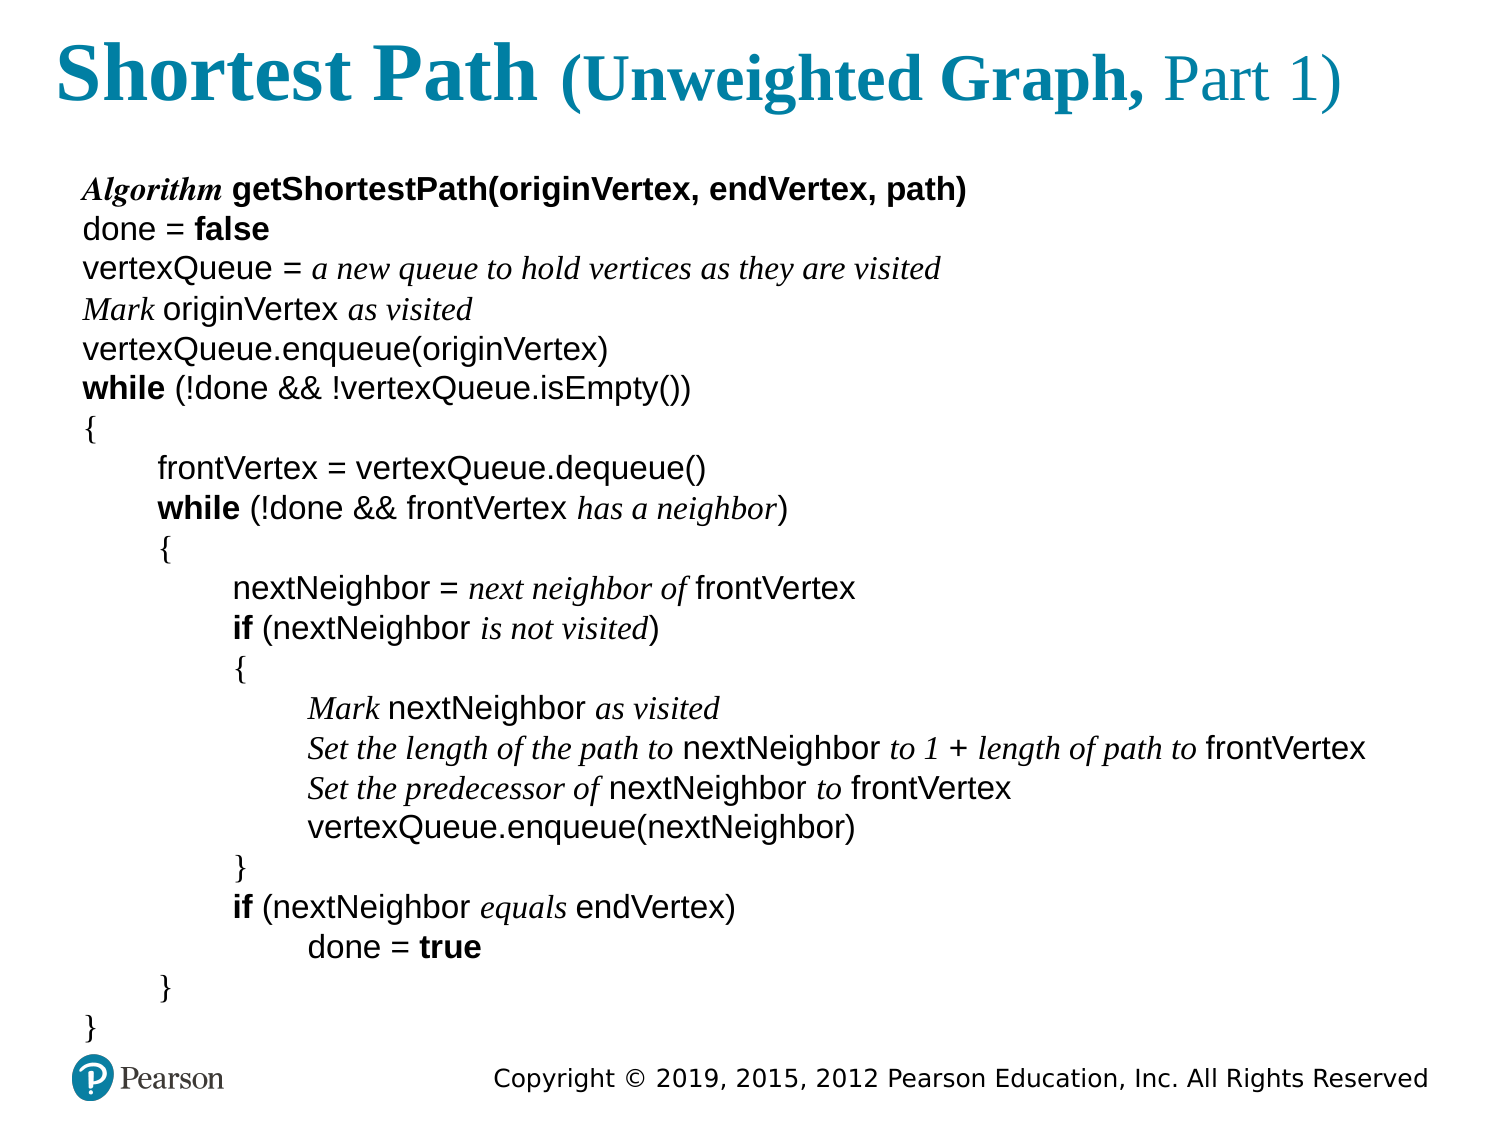

# Shortest Path (Unweighted Graph, Part 1)
Algorithm getShortestPath(originVertex, endVertex, path)
done = false
vertexQueue = a new queue to hold vertices as they are visited
Mark originVertex as visited
vertexQueue.enqueue(originVertex)
while (!done && !vertexQueue.isEmpty())
{
frontVertex = vertexQueue.dequeue()
while (!done && frontVertex has a neighbor)
{
nextNeighbor = next neighbor of frontVertex
if (nextNeighbor is not visited)
{
Mark nextNeighbor as visited
Set the length of the path to nextNeighbor to 1 + length of path to frontVertex
Set the predecessor of nextNeighbor to frontVertex
vertexQueue.enqueue(nextNeighbor)
}
if (nextNeighbor equals endVertex)
done = true
}
}